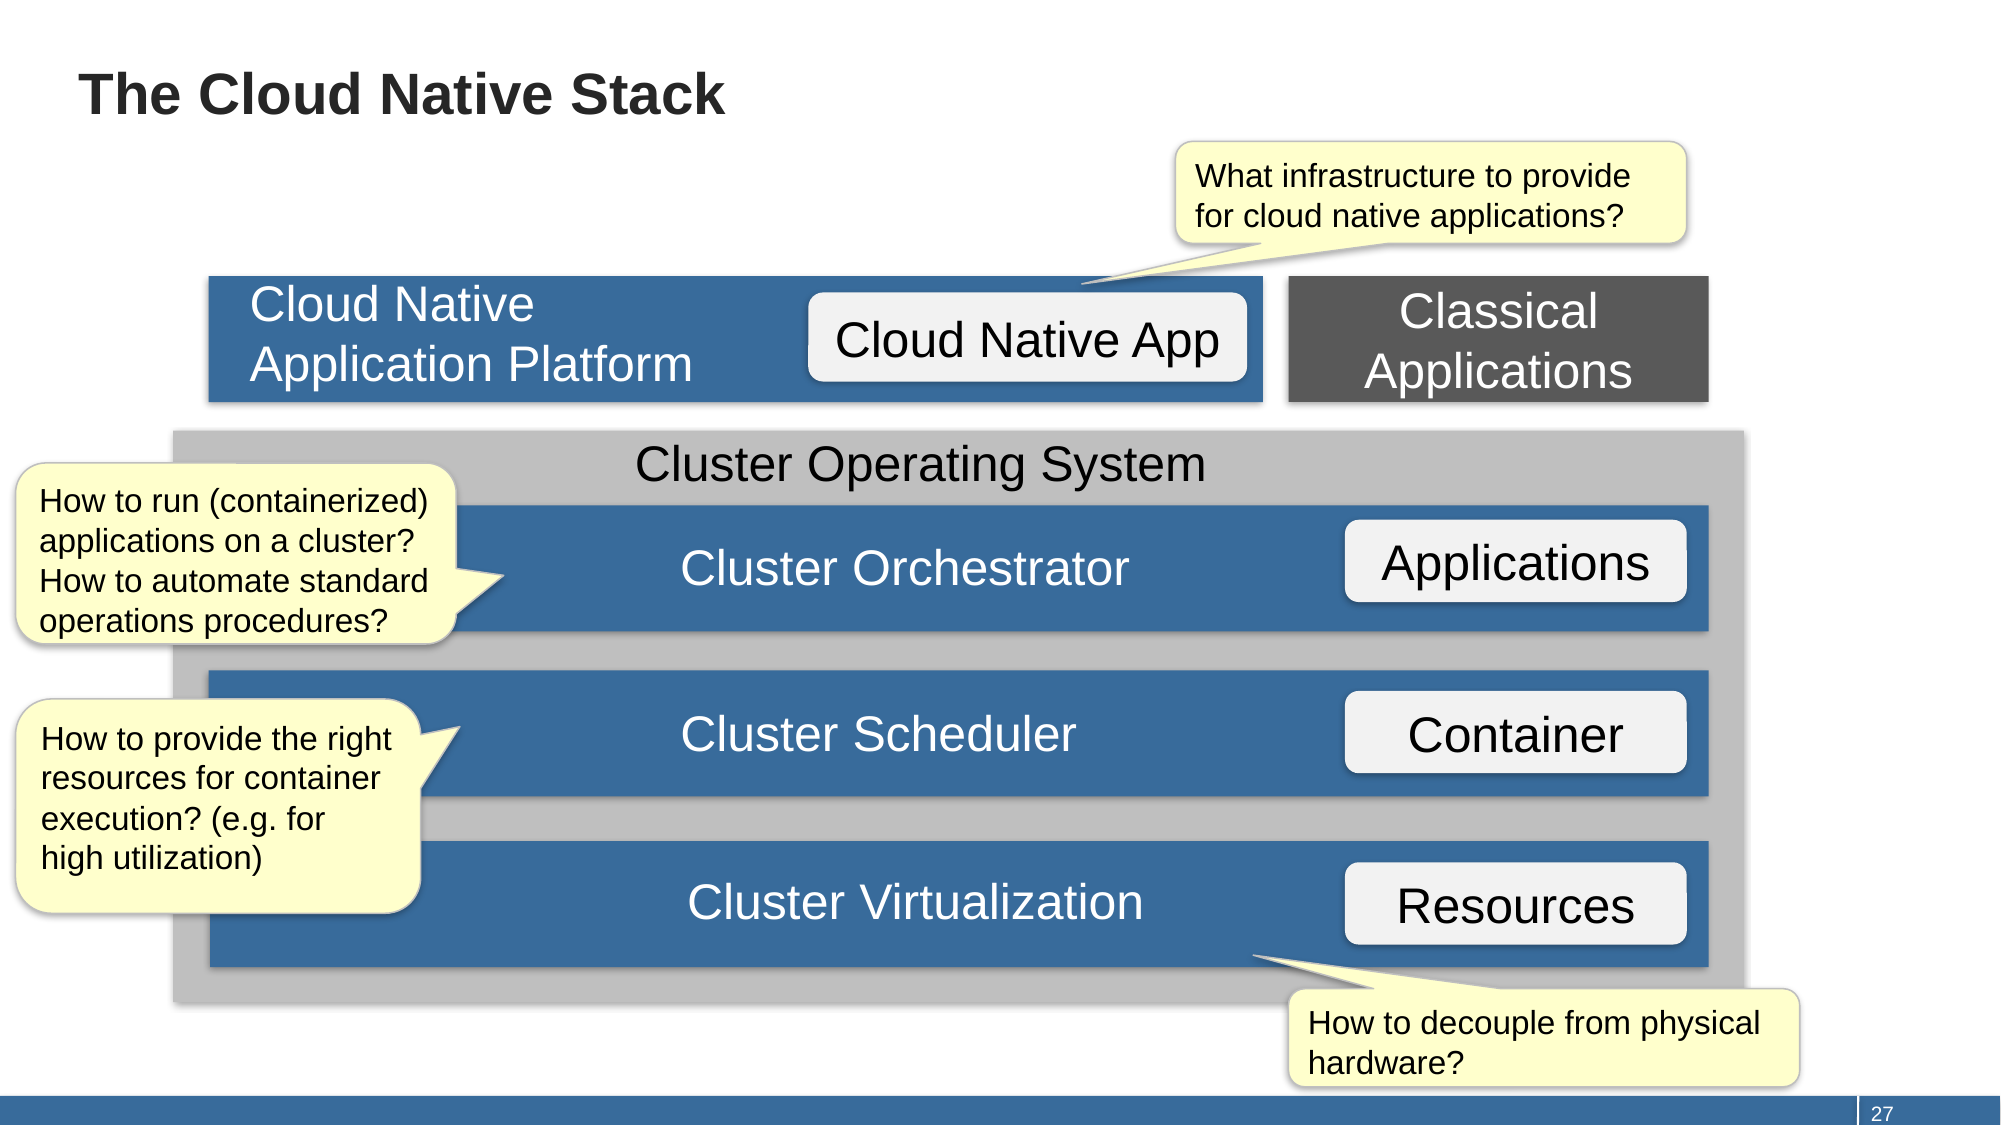

# The Cloud Native Stack
What infrastructure to provide for cloud native applications?
Cloud Native
Application Platform
Classical Applications

Cloud Native App
Cluster Operating System

How to run (containerized) applications on a cluster?
How to automate standard operations procedures?

Applications
Cluster Orchestrator

Container
Cluster Scheduler
How to provide the right resources for container execution? (e.g. for high utilization)

Cluster Virtualization
Resources
How to decouple from physical hardware?
27